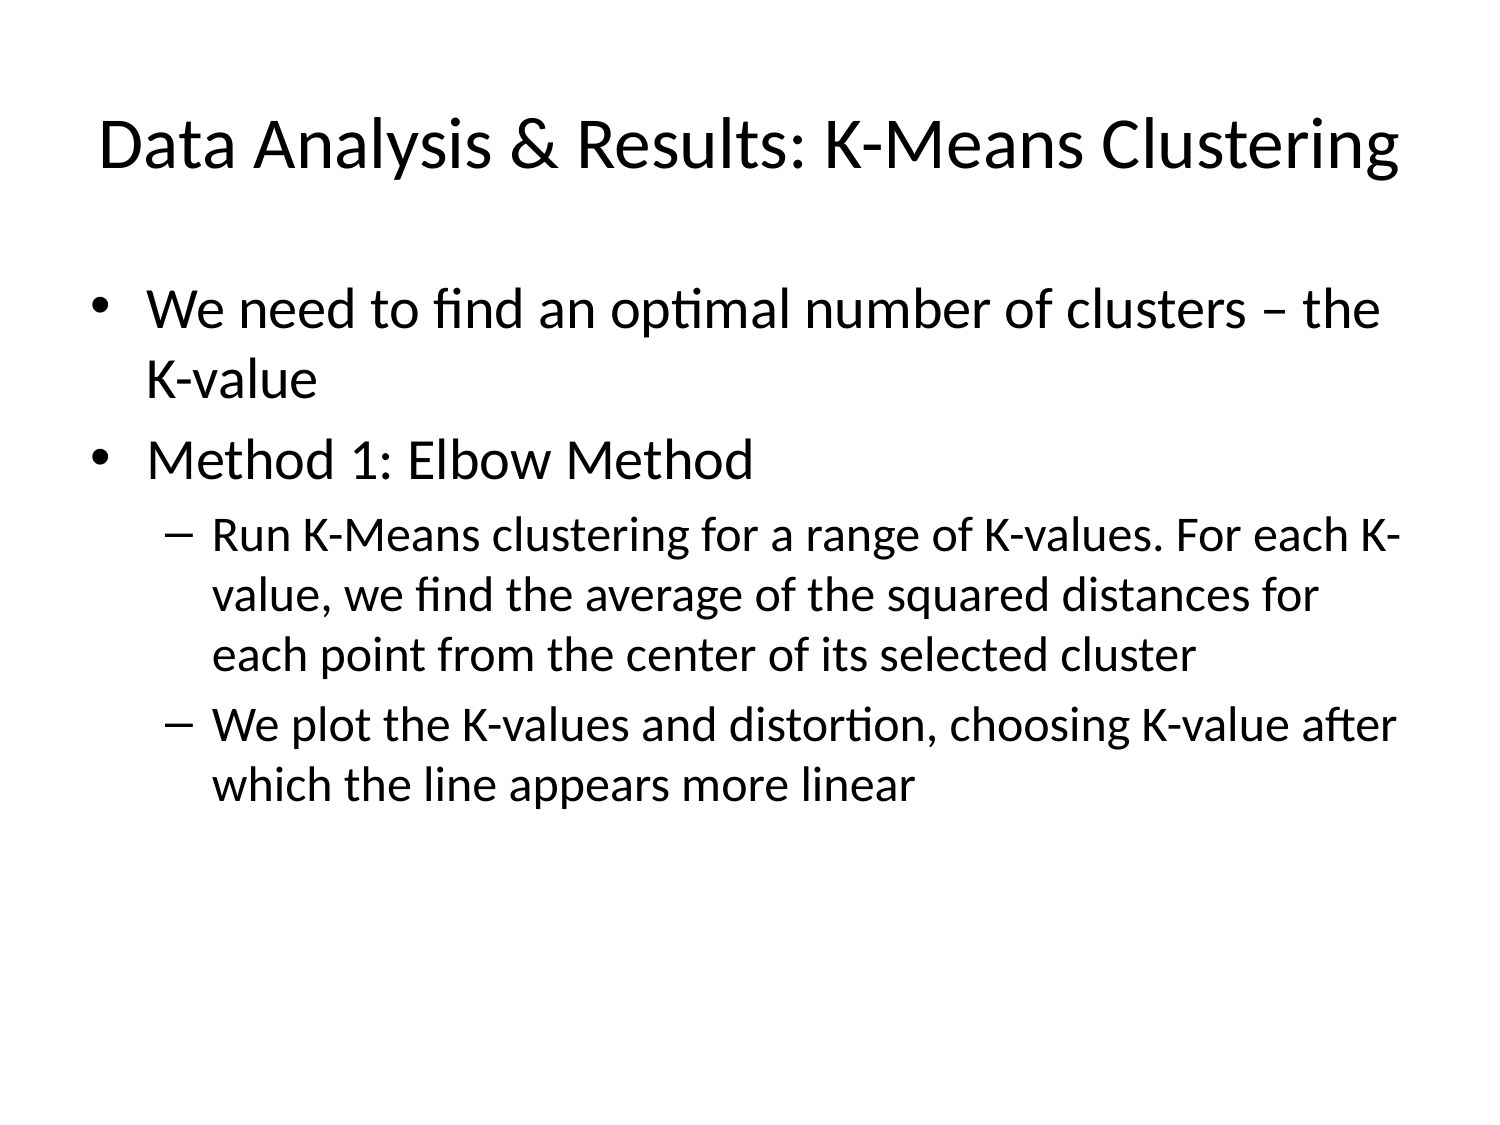

# Data Analysis & Results: K-Means Clustering
We need to find an optimal number of clusters – the K-value
Method 1: Elbow Method
Run K-Means clustering for a range of K-values. For each K-value, we find the average of the squared distances for each point from the center of its selected cluster
We plot the K-values and distortion, choosing K-value after which the line appears more linear